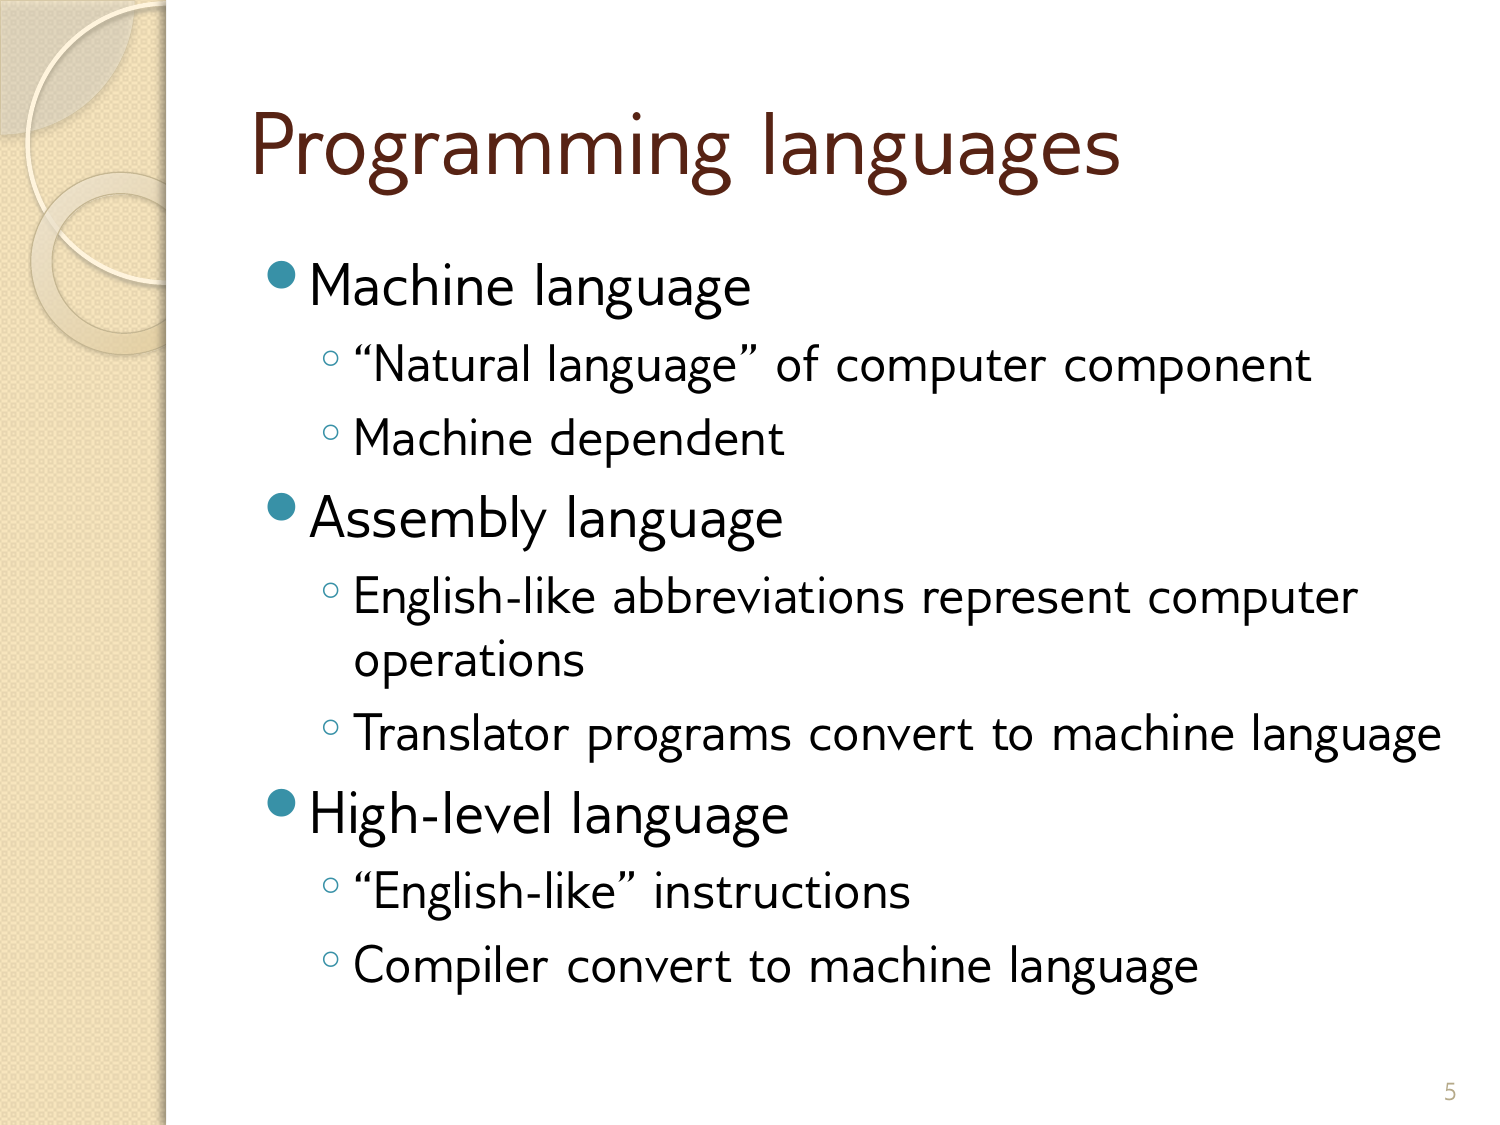

# Programming languages
Machine language
“Natural language” of computer component
Machine dependent
Assembly language
English-like abbreviations represent computer operations
Translator programs convert to machine language
High-level language
“English-like” instructions
Compiler convert to machine language
5